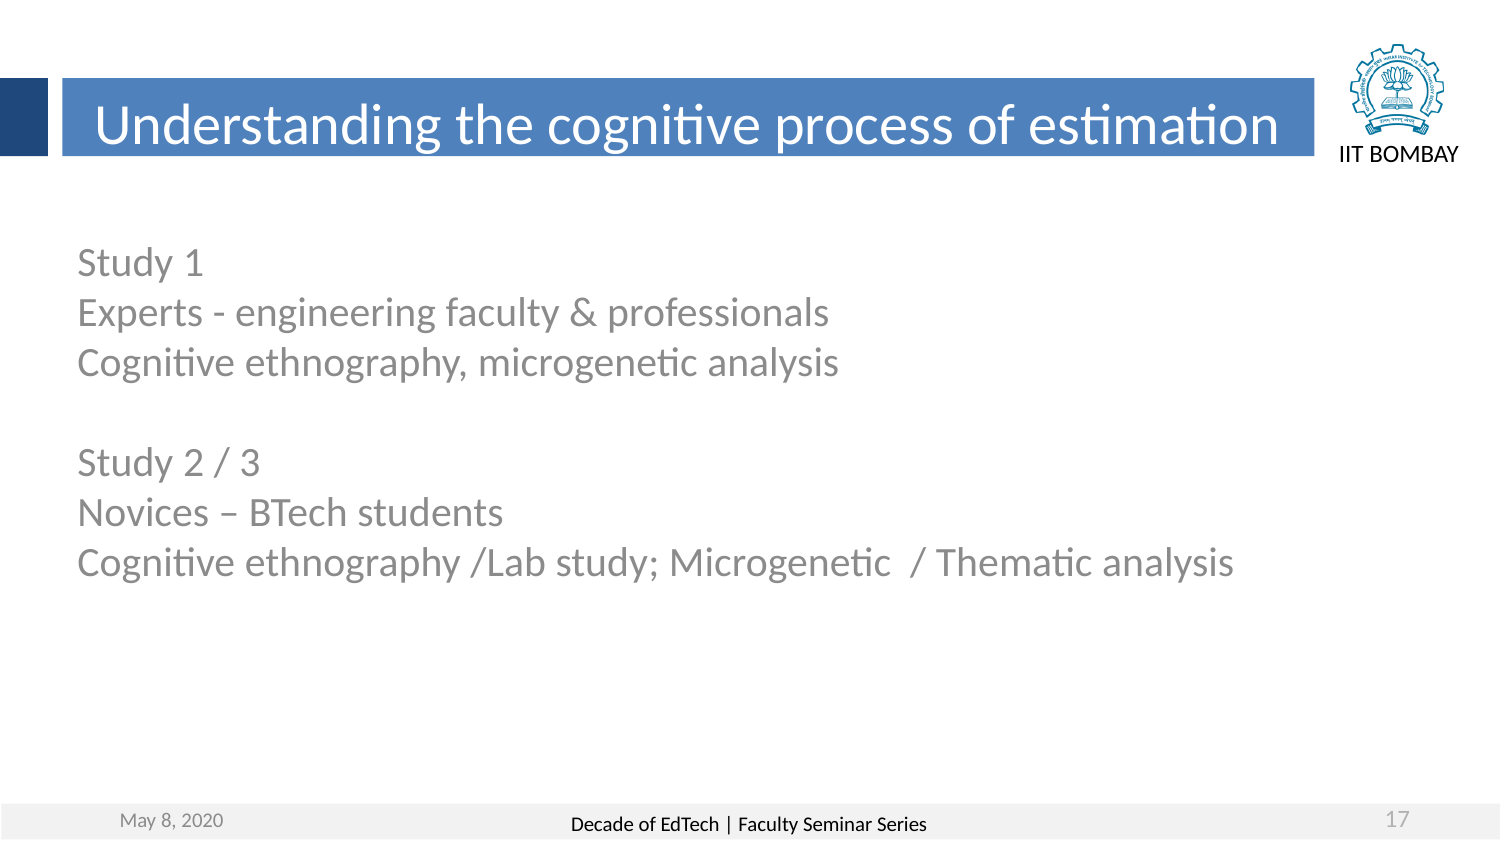

Understanding the cognitive process of estimation
Study 1
Experts - engineering faculty & professionals
Cognitive ethnography, microgenetic analysis

Study 2 / 3
Novices – BTech students
Cognitive ethnography /Lab study; Microgenetic  / Thematic analysis

May 8, 2020
17